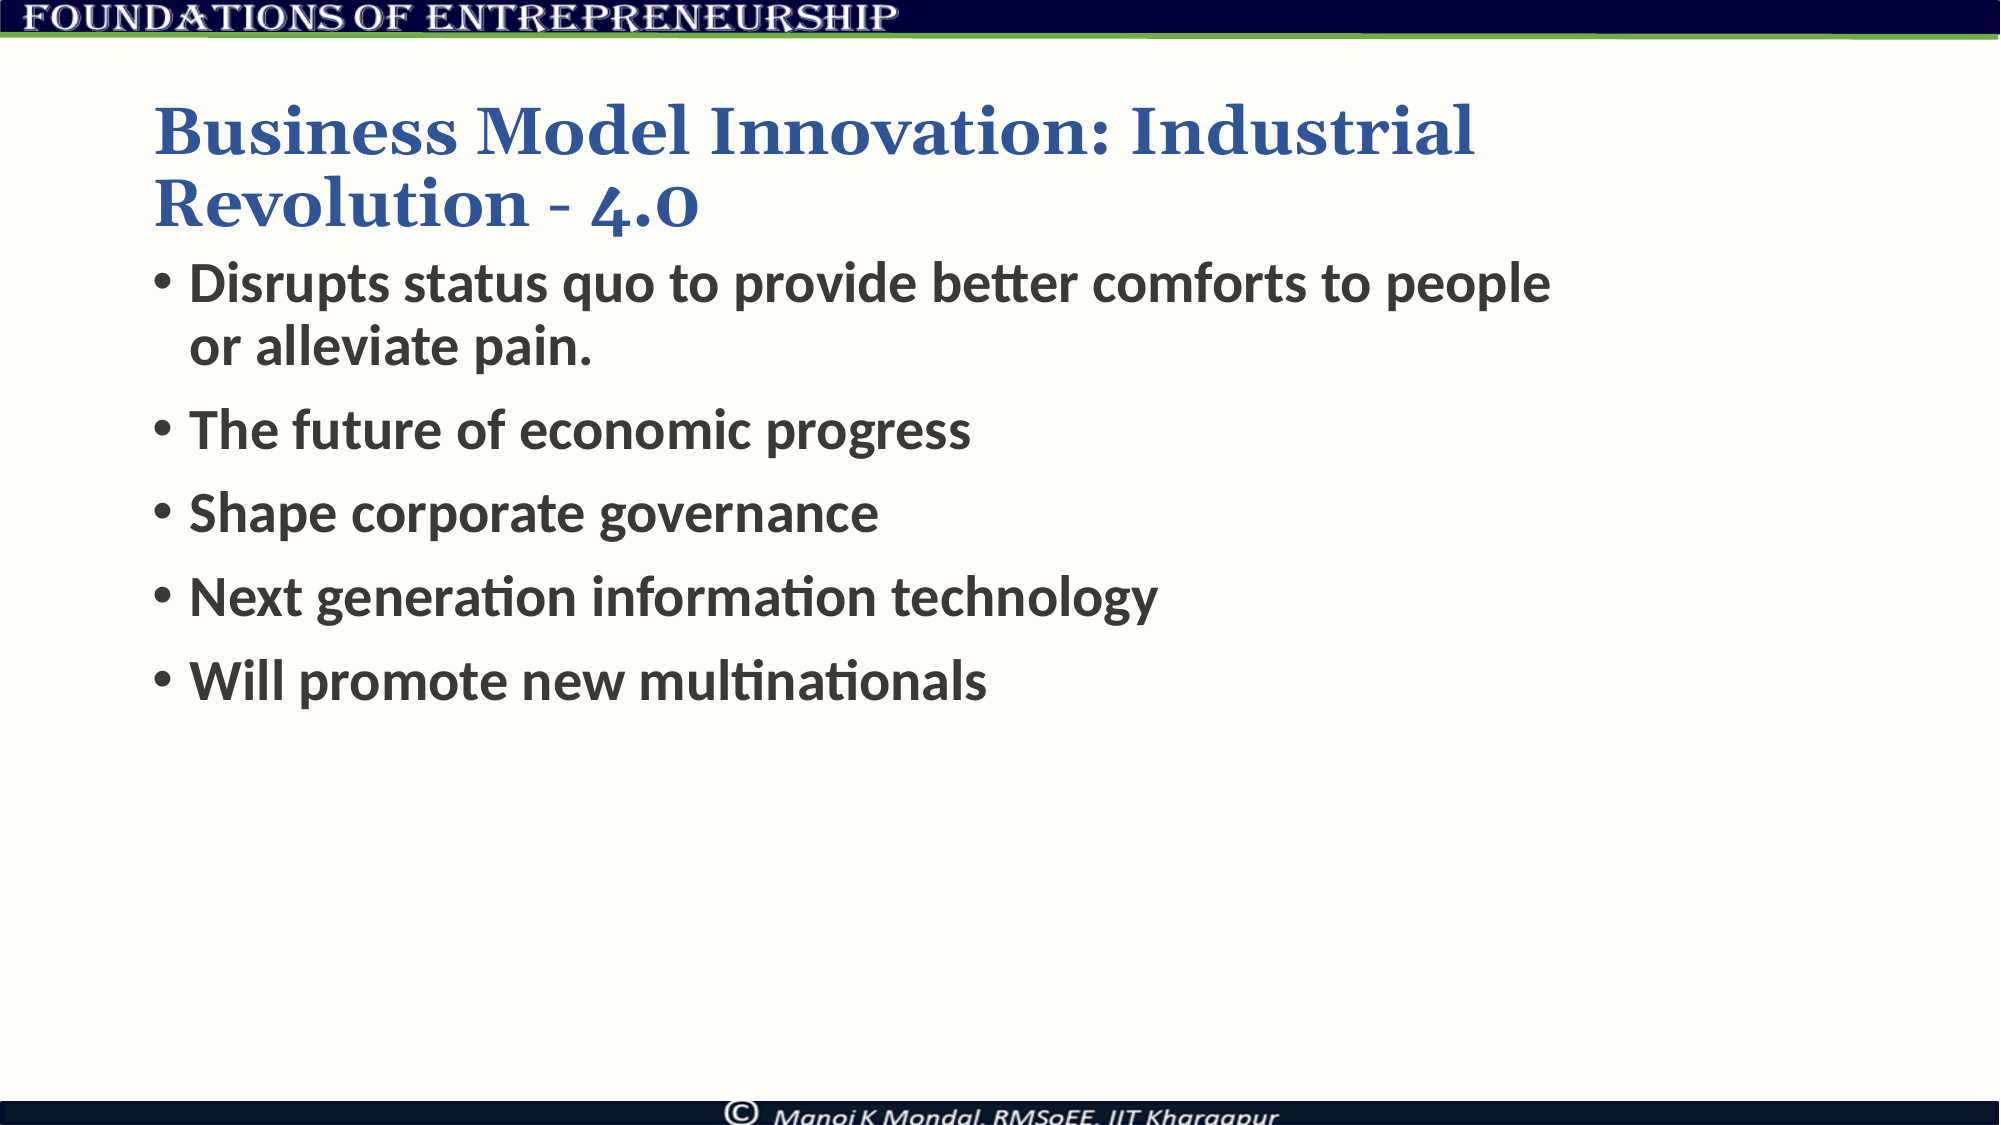

# Business Model Innovation: Industrial Revolution - 4.0
Disrupts status quo to provide better comforts to people or alleviate pain.
The future of economic progress
Shape corporate governance
Next generation information technology
Will promote new multinationals